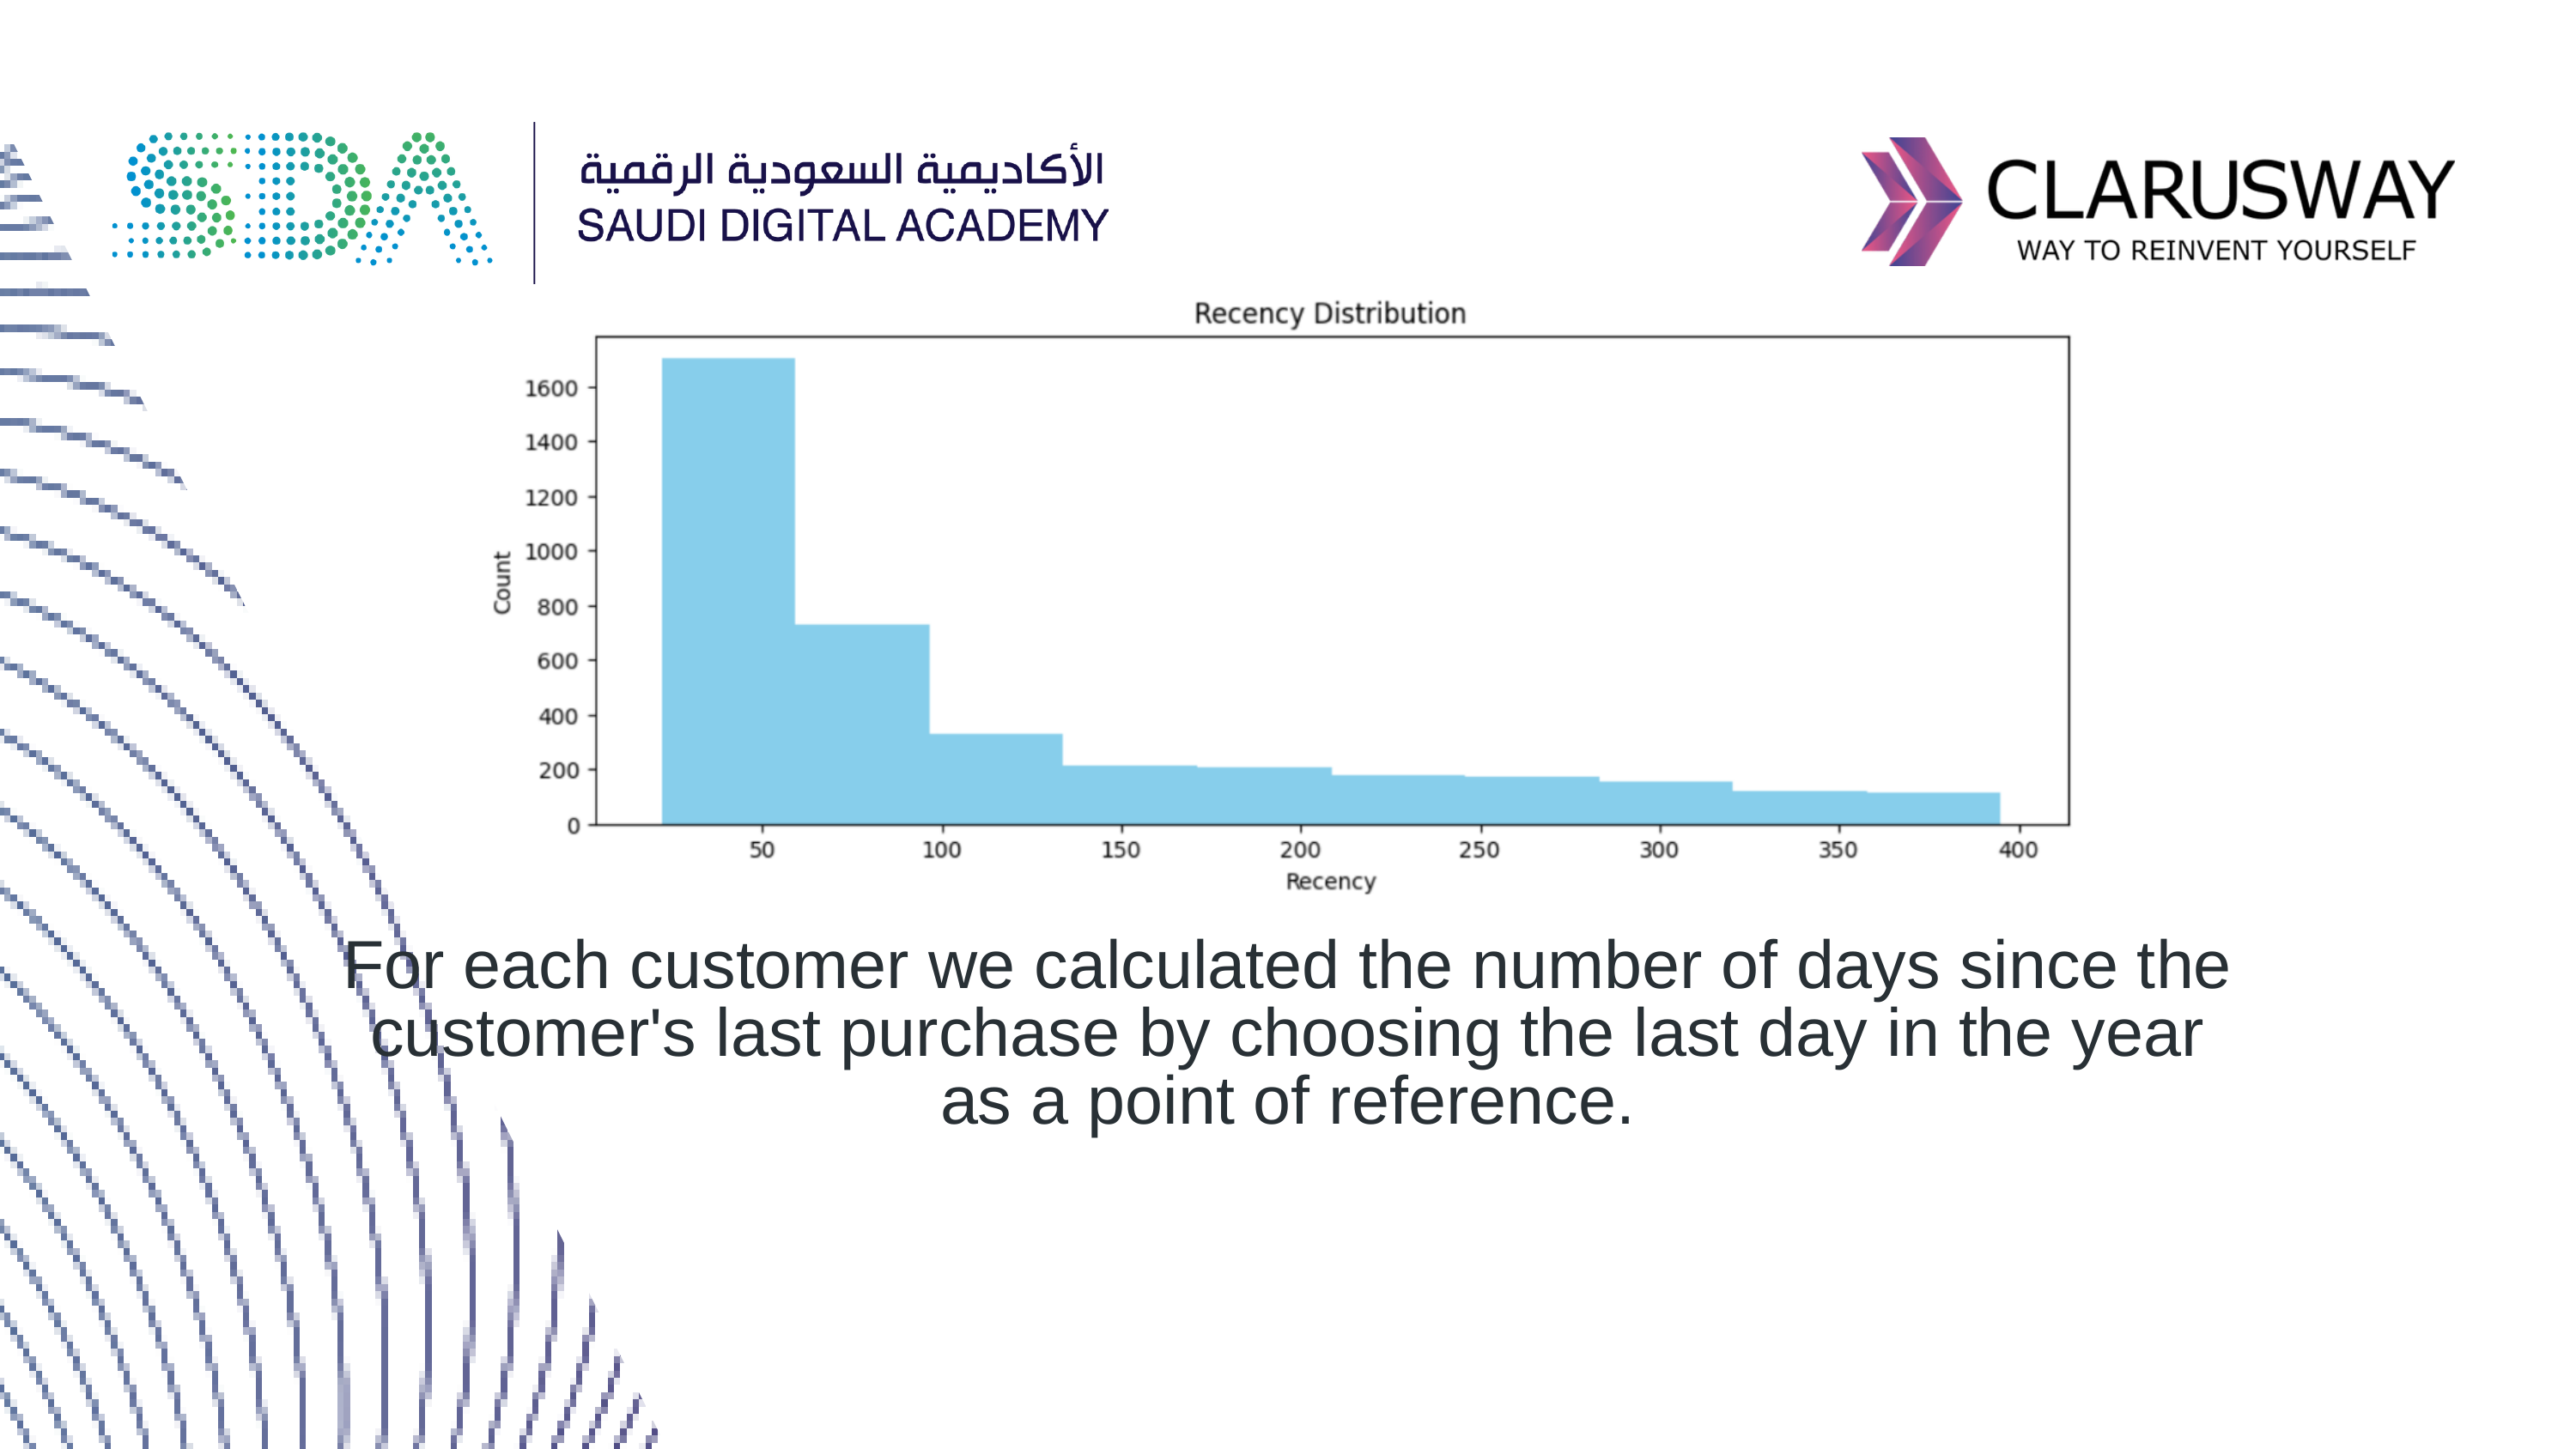

For each customer we calculated the number of days since the customer's last purchase by choosing the last day in the year as a point of reference.